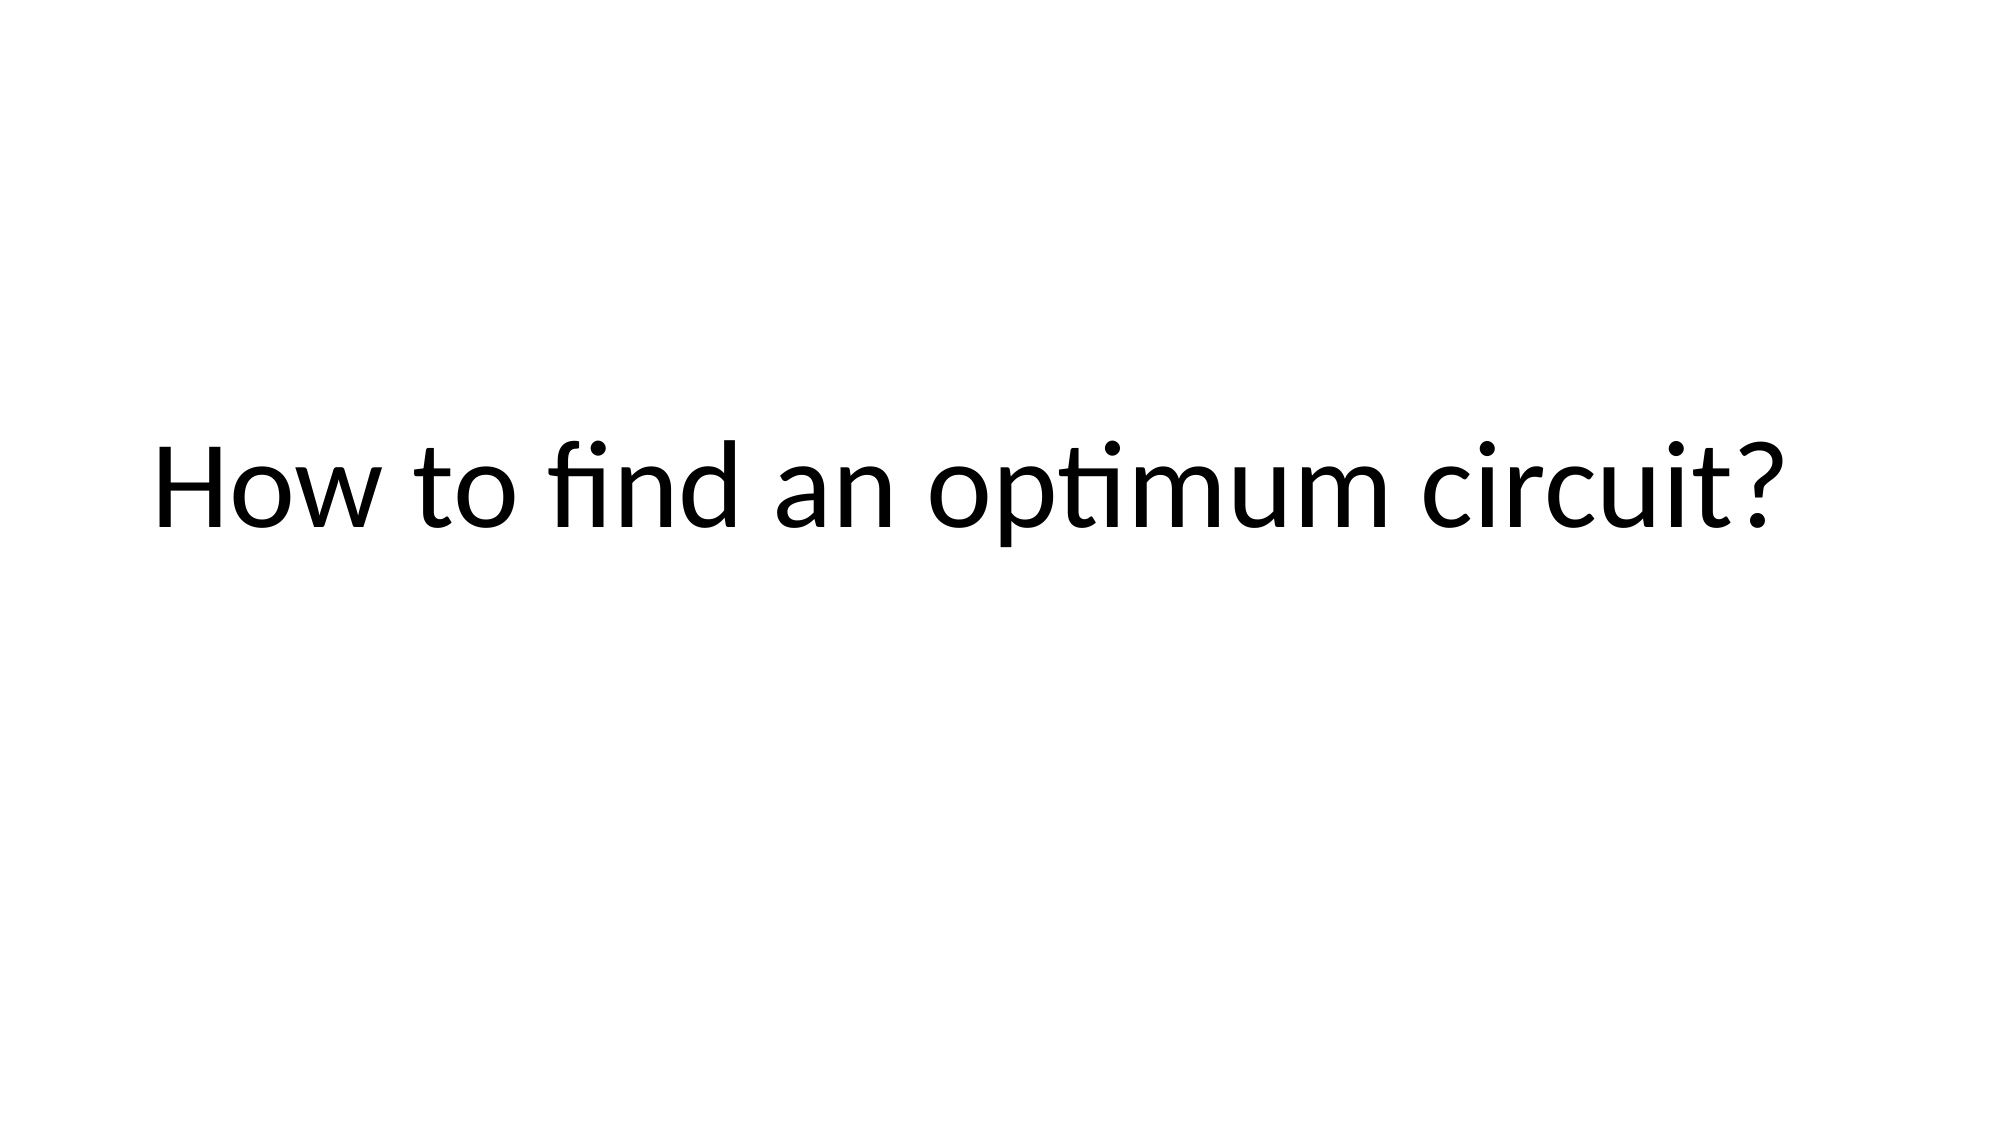

# How to find an optimum circuit?